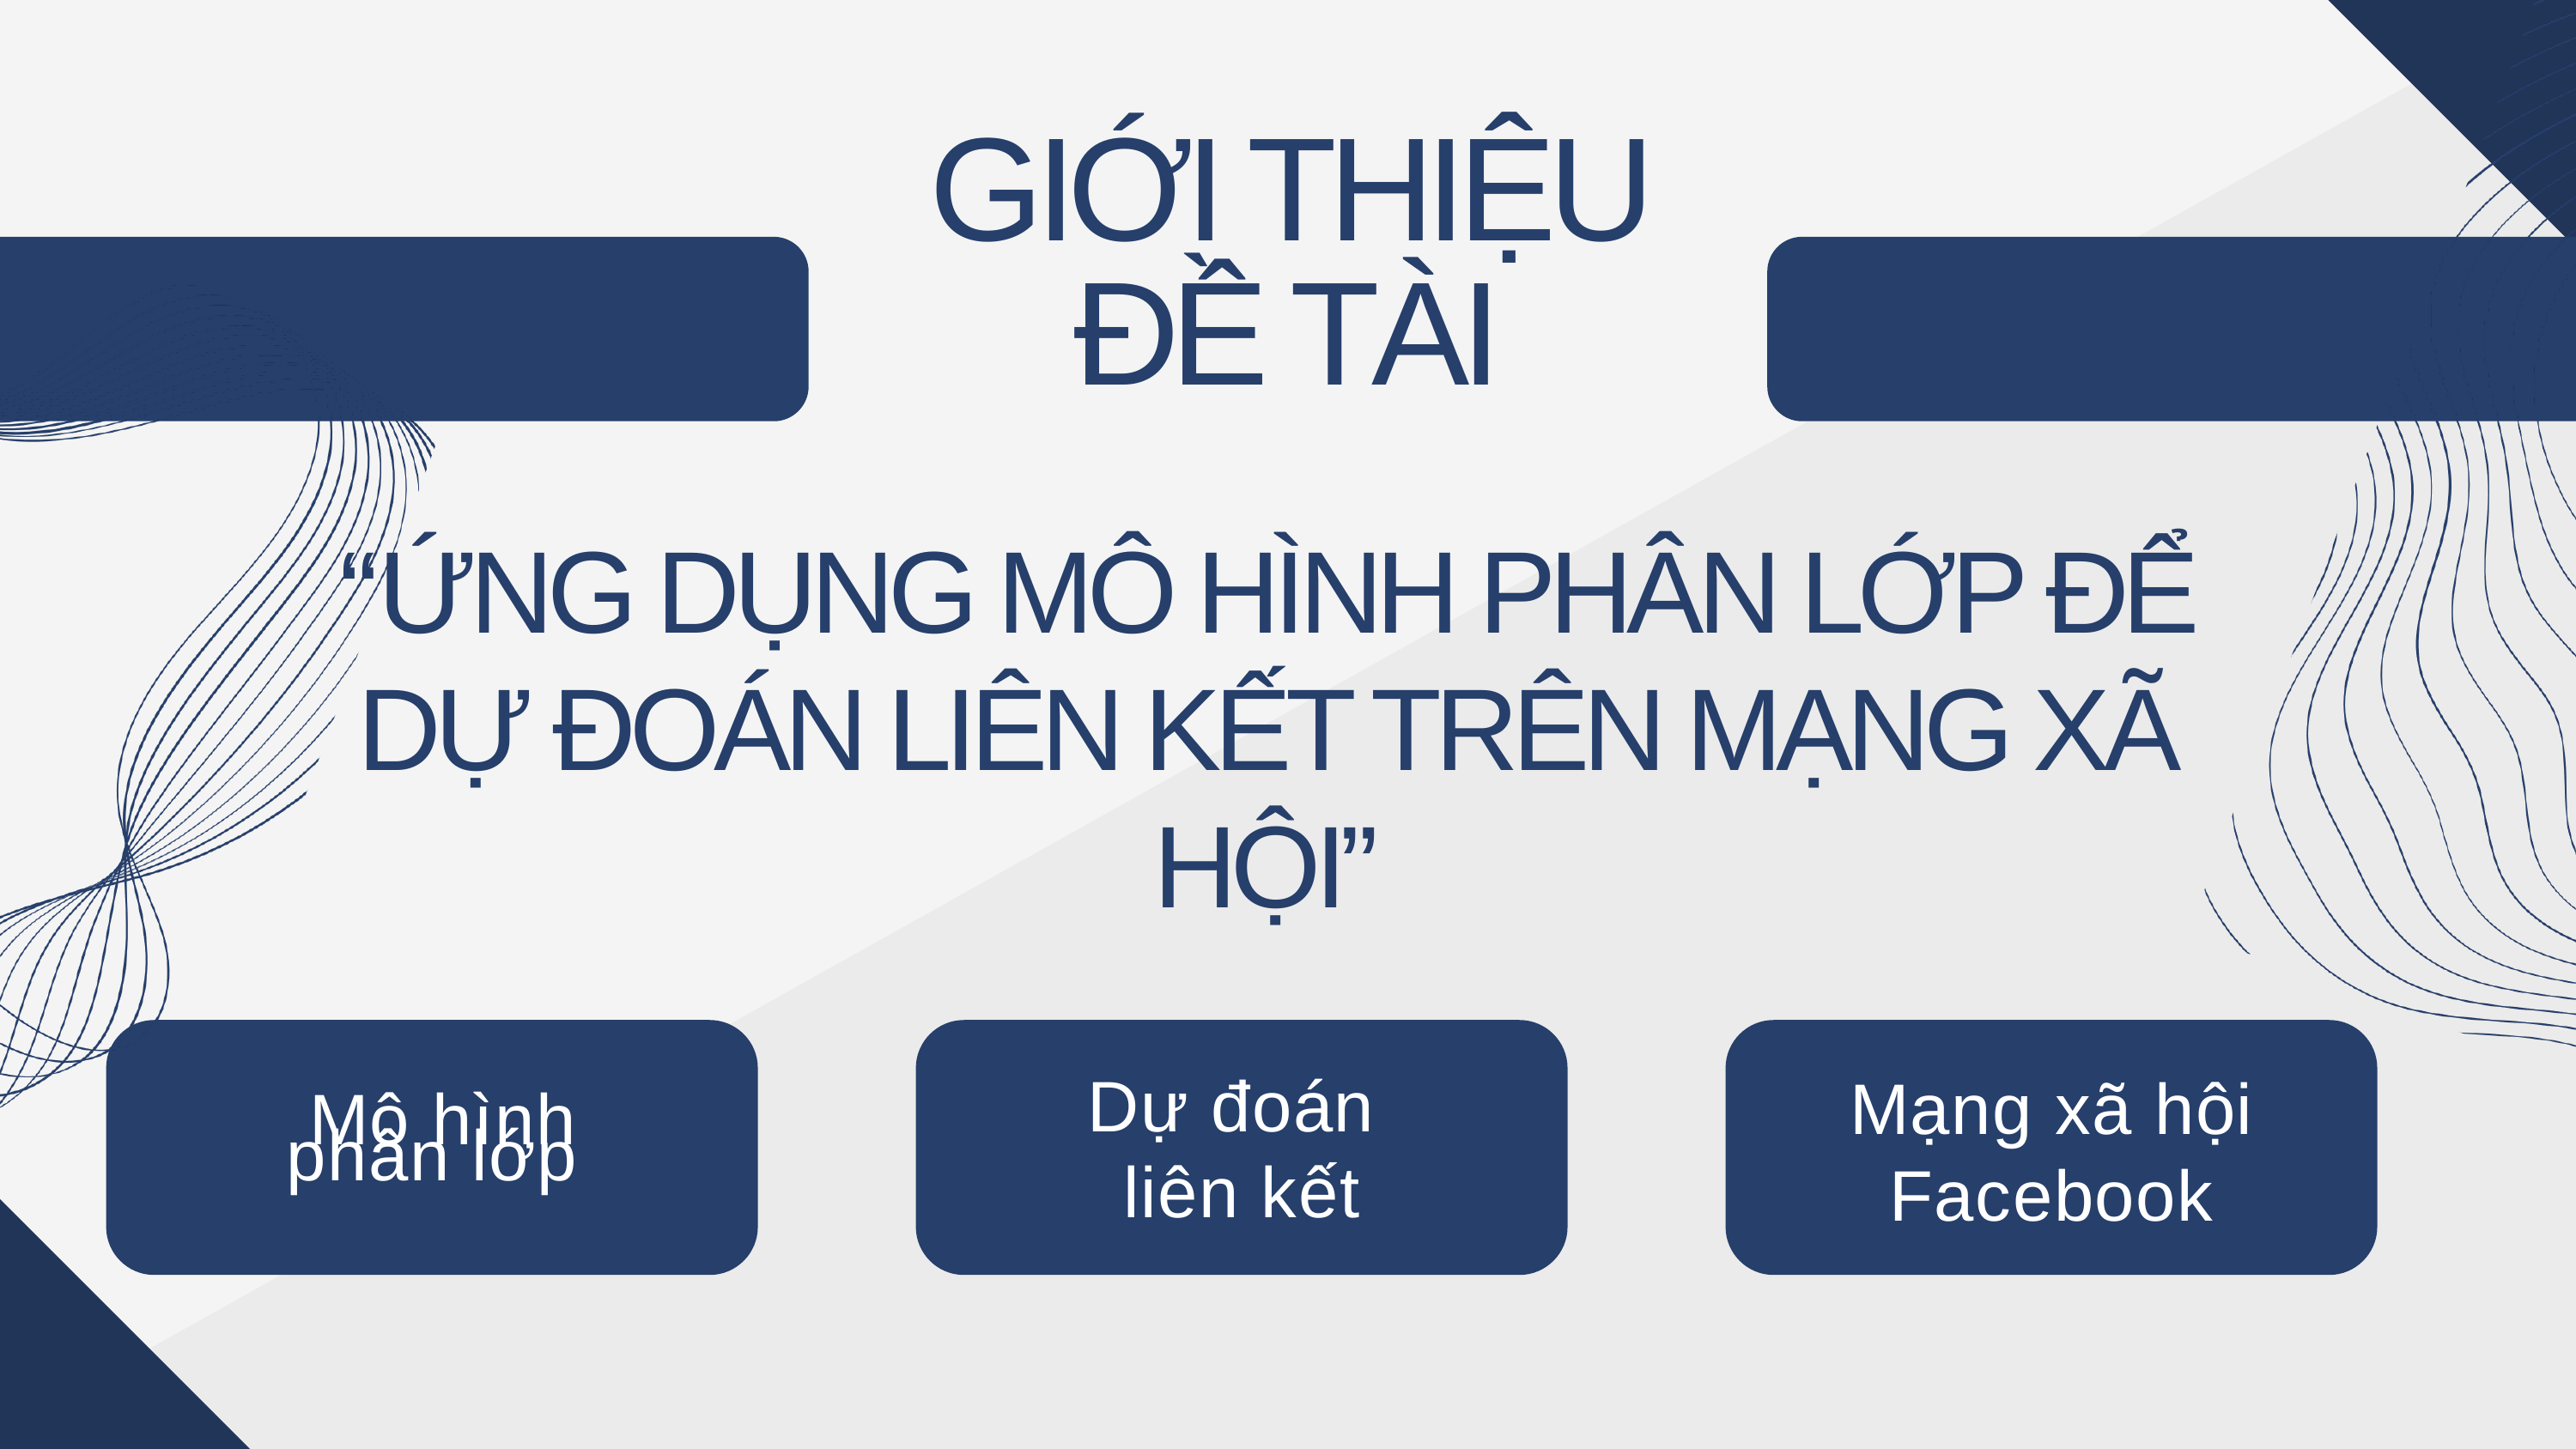

GIỚI THIỆU ĐỀ TÀI

“ỨNG DỤNG MÔ HÌNH PHÂN LỚP ĐỂ DỰ ĐOÁN LIÊN KẾT TRÊN MẠNG XÃ HỘI”

  Mô hình
phân lớp

Dự đoán
liên kết
Mạng xã hội
Facebook